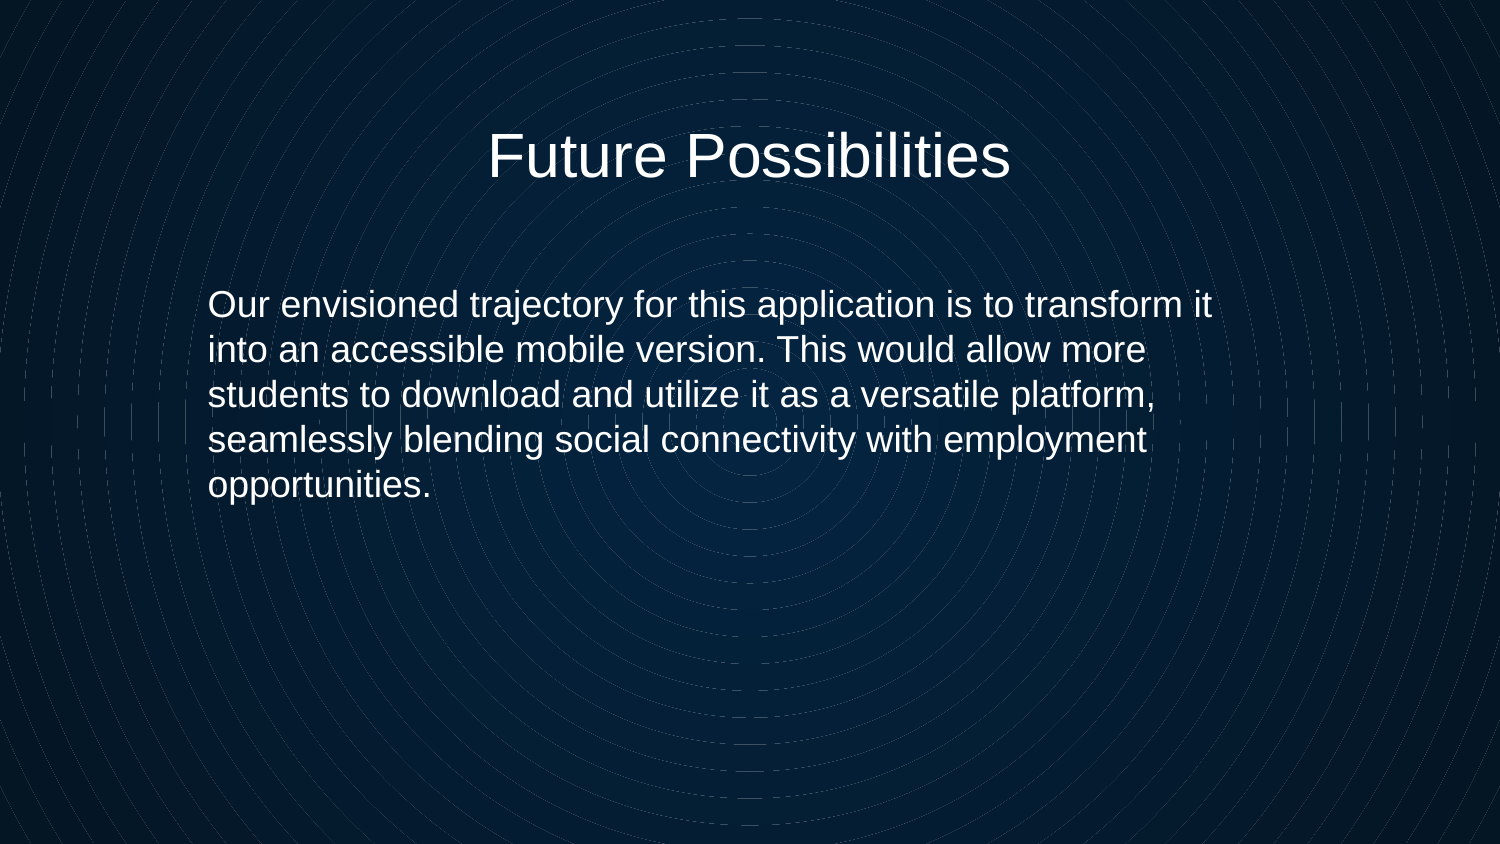

# Future Possibilities
Our envisioned trajectory for this application is to transform it into an accessible mobile version. This would allow more students to download and utilize it as a versatile platform, seamlessly blending social connectivity with employment opportunities.